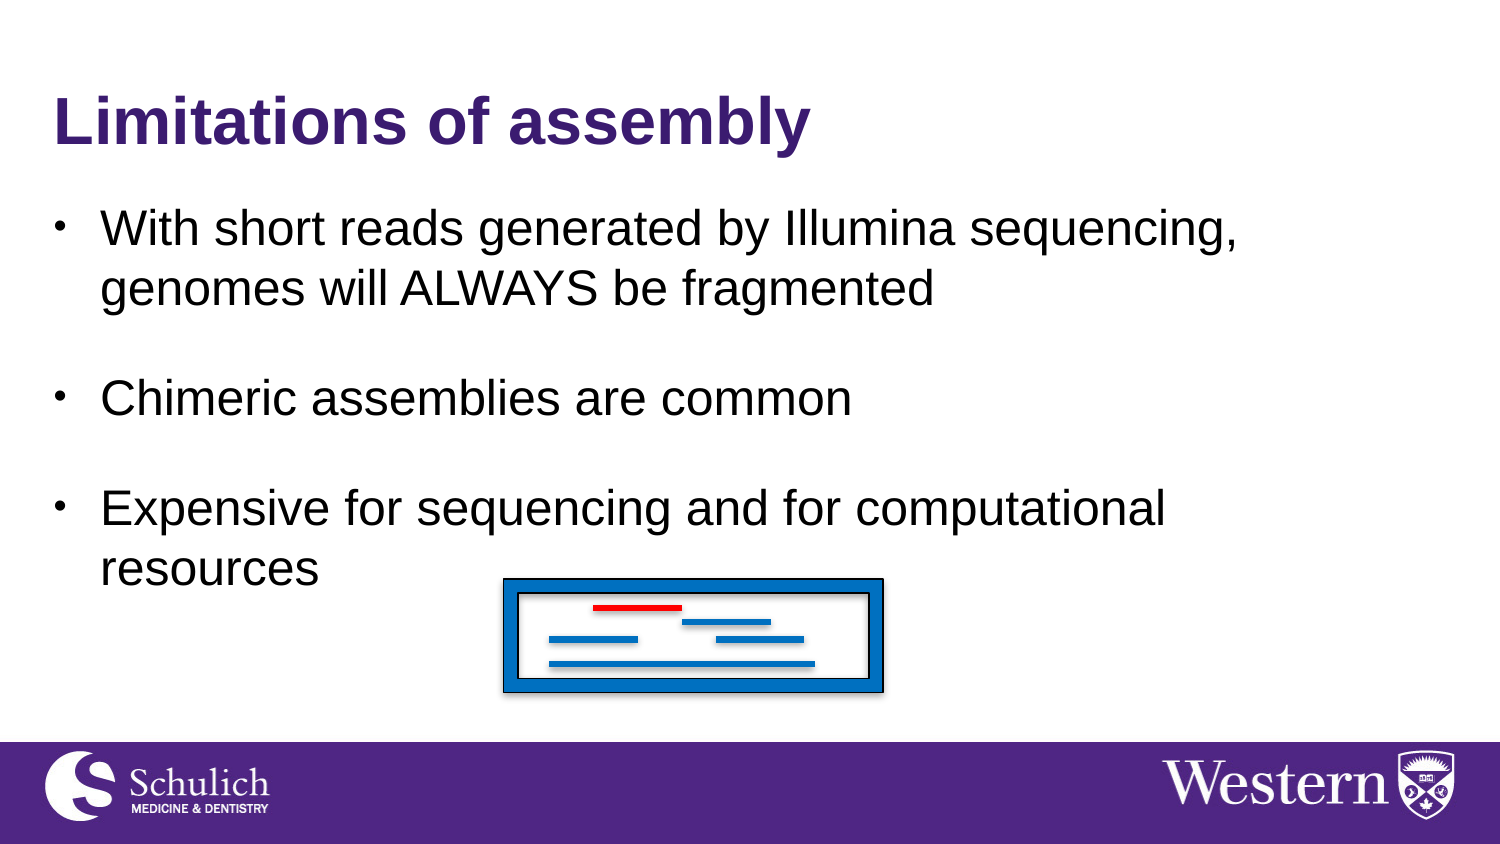

Limitations of assembly
With short reads generated by Illumina sequencing, genomes will ALWAYS be fragmented
Chimeric assemblies are common
Expensive for sequencing and for computational resources